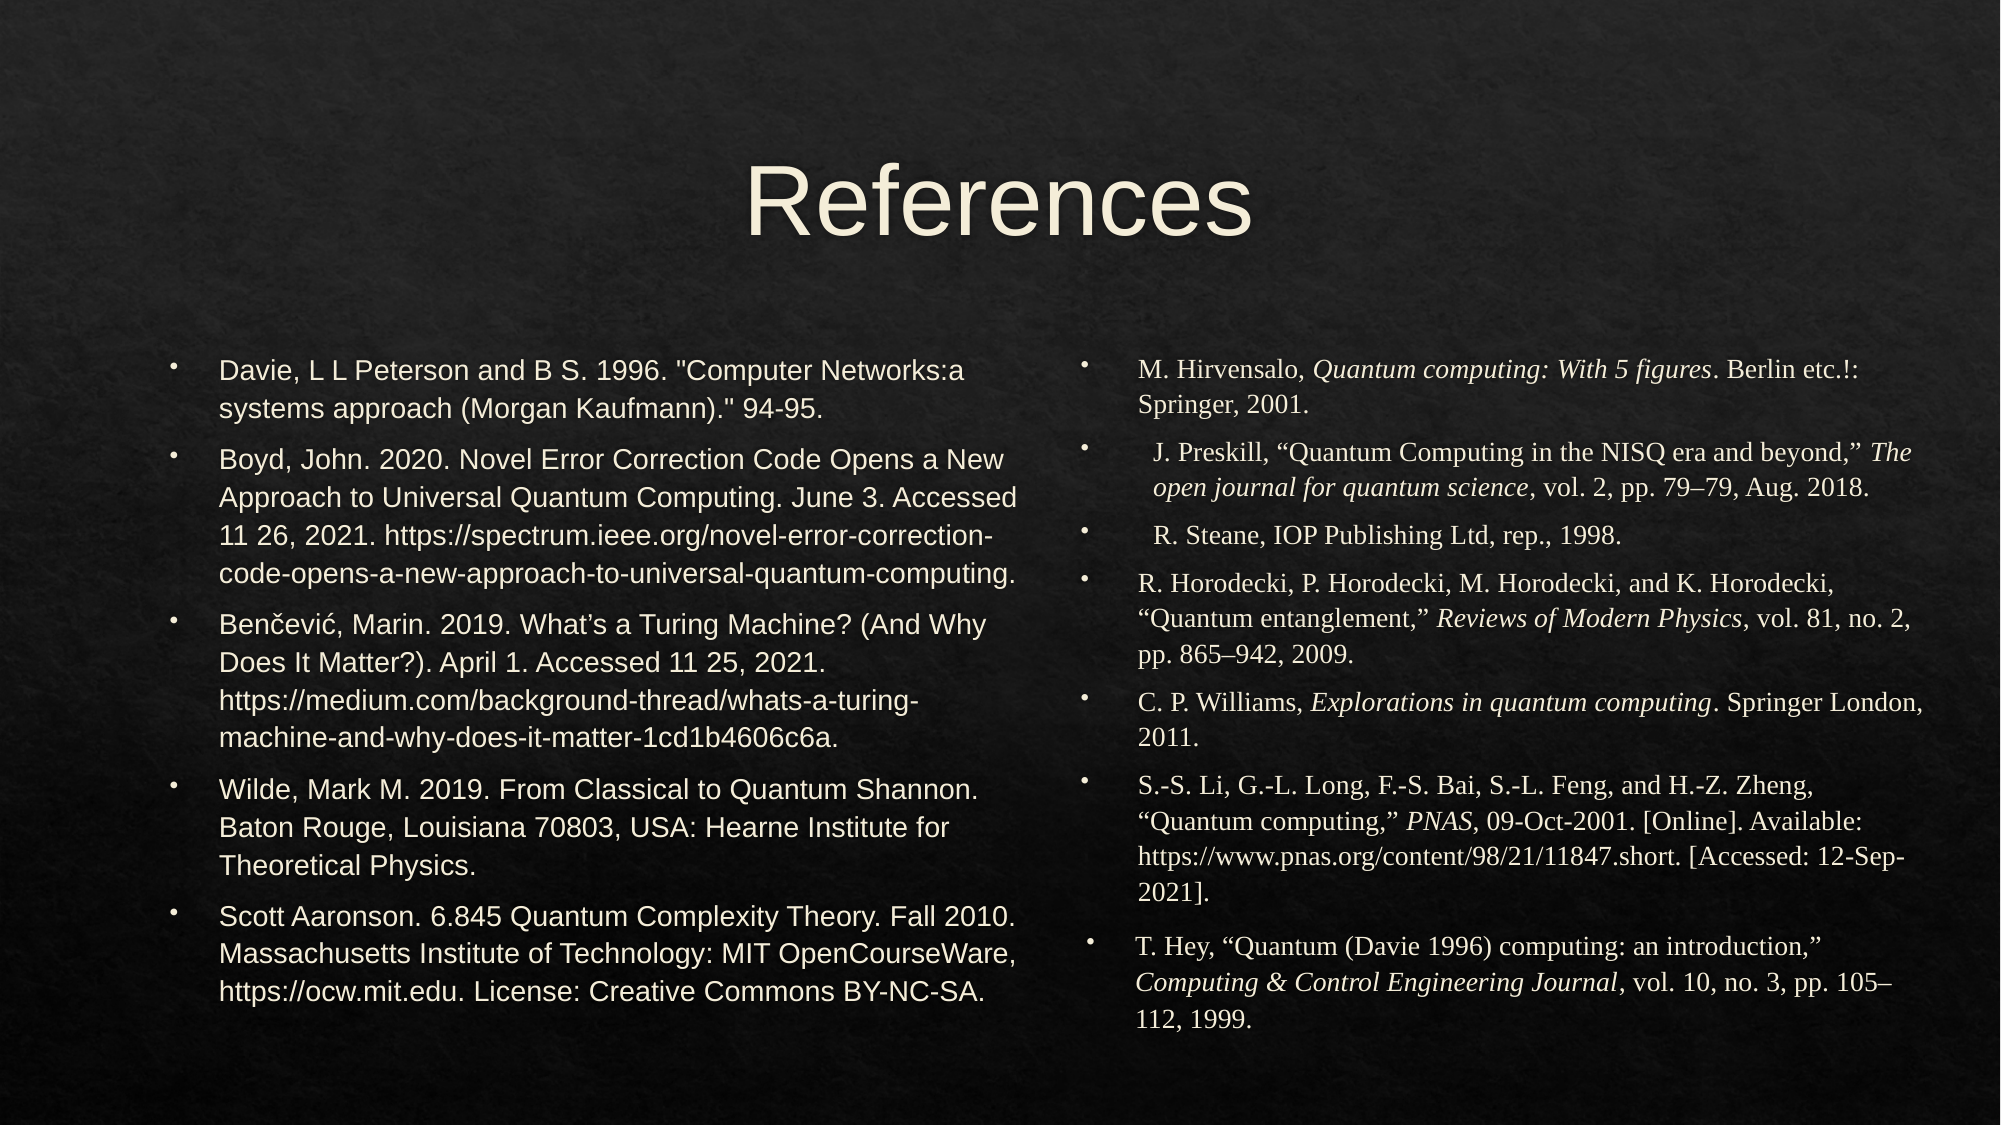

# References
Davie, L L Peterson and B S. 1996. "Computer Networks:a systems approach (Morgan Kaufmann)." 94-95.
Boyd, John. 2020. Novel Error Correction Code Opens a New Approach to Universal Quantum Computing. June 3. Accessed 11 26, 2021. https://spectrum.ieee.org/novel-error-correction-code-opens-a-new-approach-to-universal-quantum-computing.
Benčević, Marin. 2019. What’s a Turing Machine? (And Why Does It Matter?). April 1. Accessed 11 25, 2021. https://medium.com/background-thread/whats-a-turing-machine-and-why-does-it-matter-1cd1b4606c6a.
Wilde, Mark M. 2019. From Classical to Quantum Shannon. Baton Rouge, Louisiana 70803, USA: Hearne Institute for Theoretical Physics.
Scott Aaronson. 6.845 Quantum Complexity Theory. Fall 2010. Massachusetts Institute of Technology: MIT OpenCourseWare, https://ocw.mit.edu. License: Creative Commons BY-NC-SA.
M. Hirvensalo, Quantum computing: With 5 figures. Berlin etc.!: Springer, 2001.
J. Preskill, “Quantum Computing in the NISQ era and beyond,” The open journal for quantum science, vol. 2, pp. 79–79, Aug. 2018.
R. Steane, IOP Publishing Ltd, rep., 1998.
R. Horodecki, P. Horodecki, M. Horodecki, and K. Horodecki, “Quantum entanglement,” Reviews of Modern Physics, vol. 81, no. 2, pp. 865–942, 2009.
C. P. Williams, Explorations in quantum computing. Springer London, 2011.
S.-S. Li, G.-L. Long, F.-S. Bai, S.-L. Feng, and H.-Z. Zheng, “Quantum computing,” PNAS, 09-Oct-2001. [Online]. Available: https://www.pnas.org/content/98/21/11847.short. [Accessed: 12-Sep-2021].
T. Hey, “Quantum (Davie 1996) computing: an introduction,” Computing & Control Engineering Journal, vol. 10, no. 3, pp. 105–112, 1999.